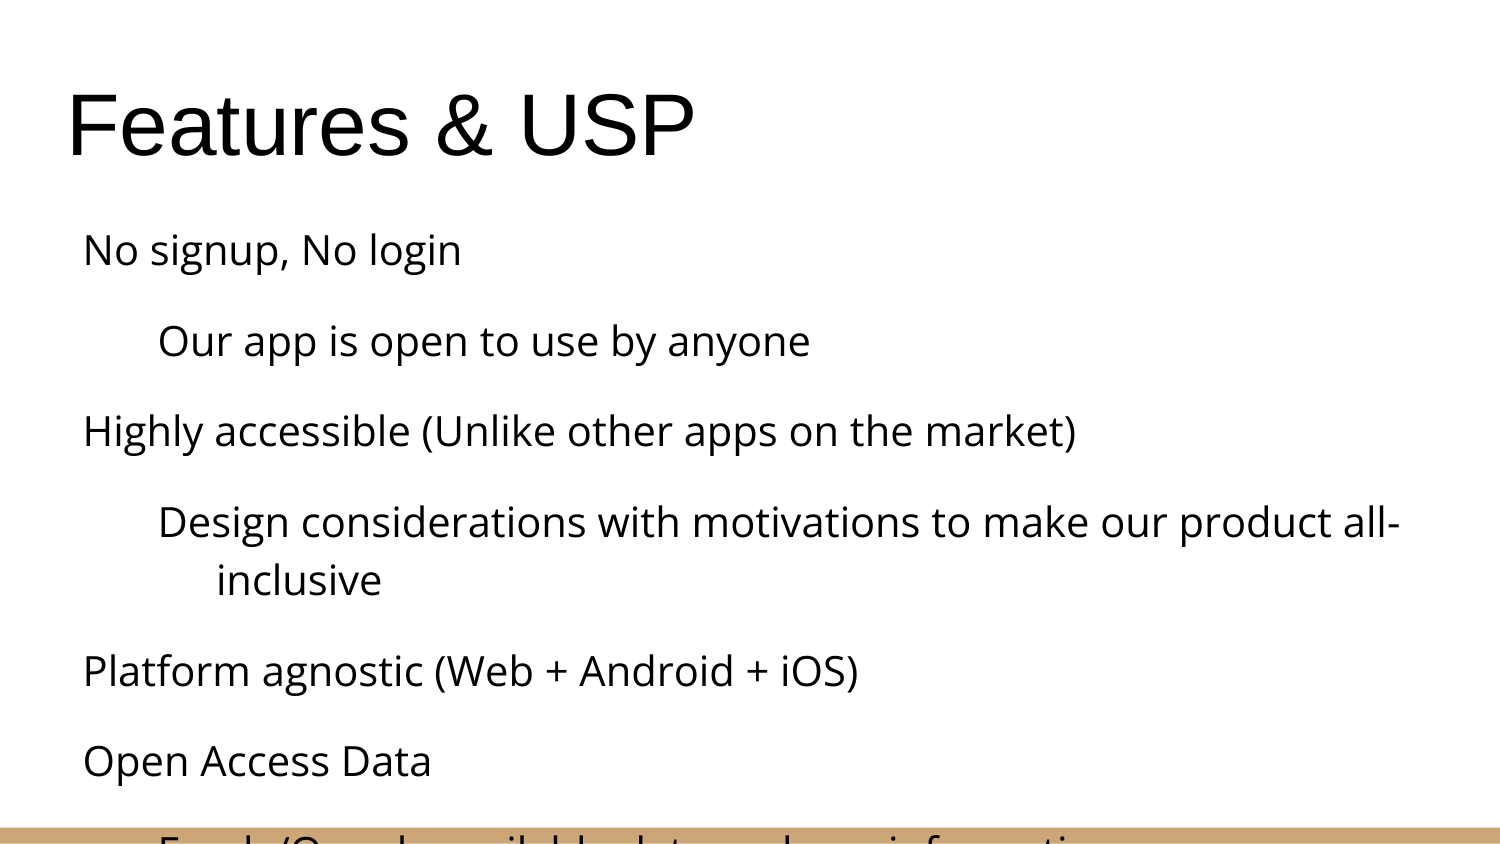

# Features & USP
No signup, No login
Our app is open to use by anyone
Highly accessible (Unlike other apps on the market)
Design considerations with motivations to make our product all-inclusive
Platform agnostic (Web + Android + iOS)
Open Access Data
Freely/Openly available data and geo-information